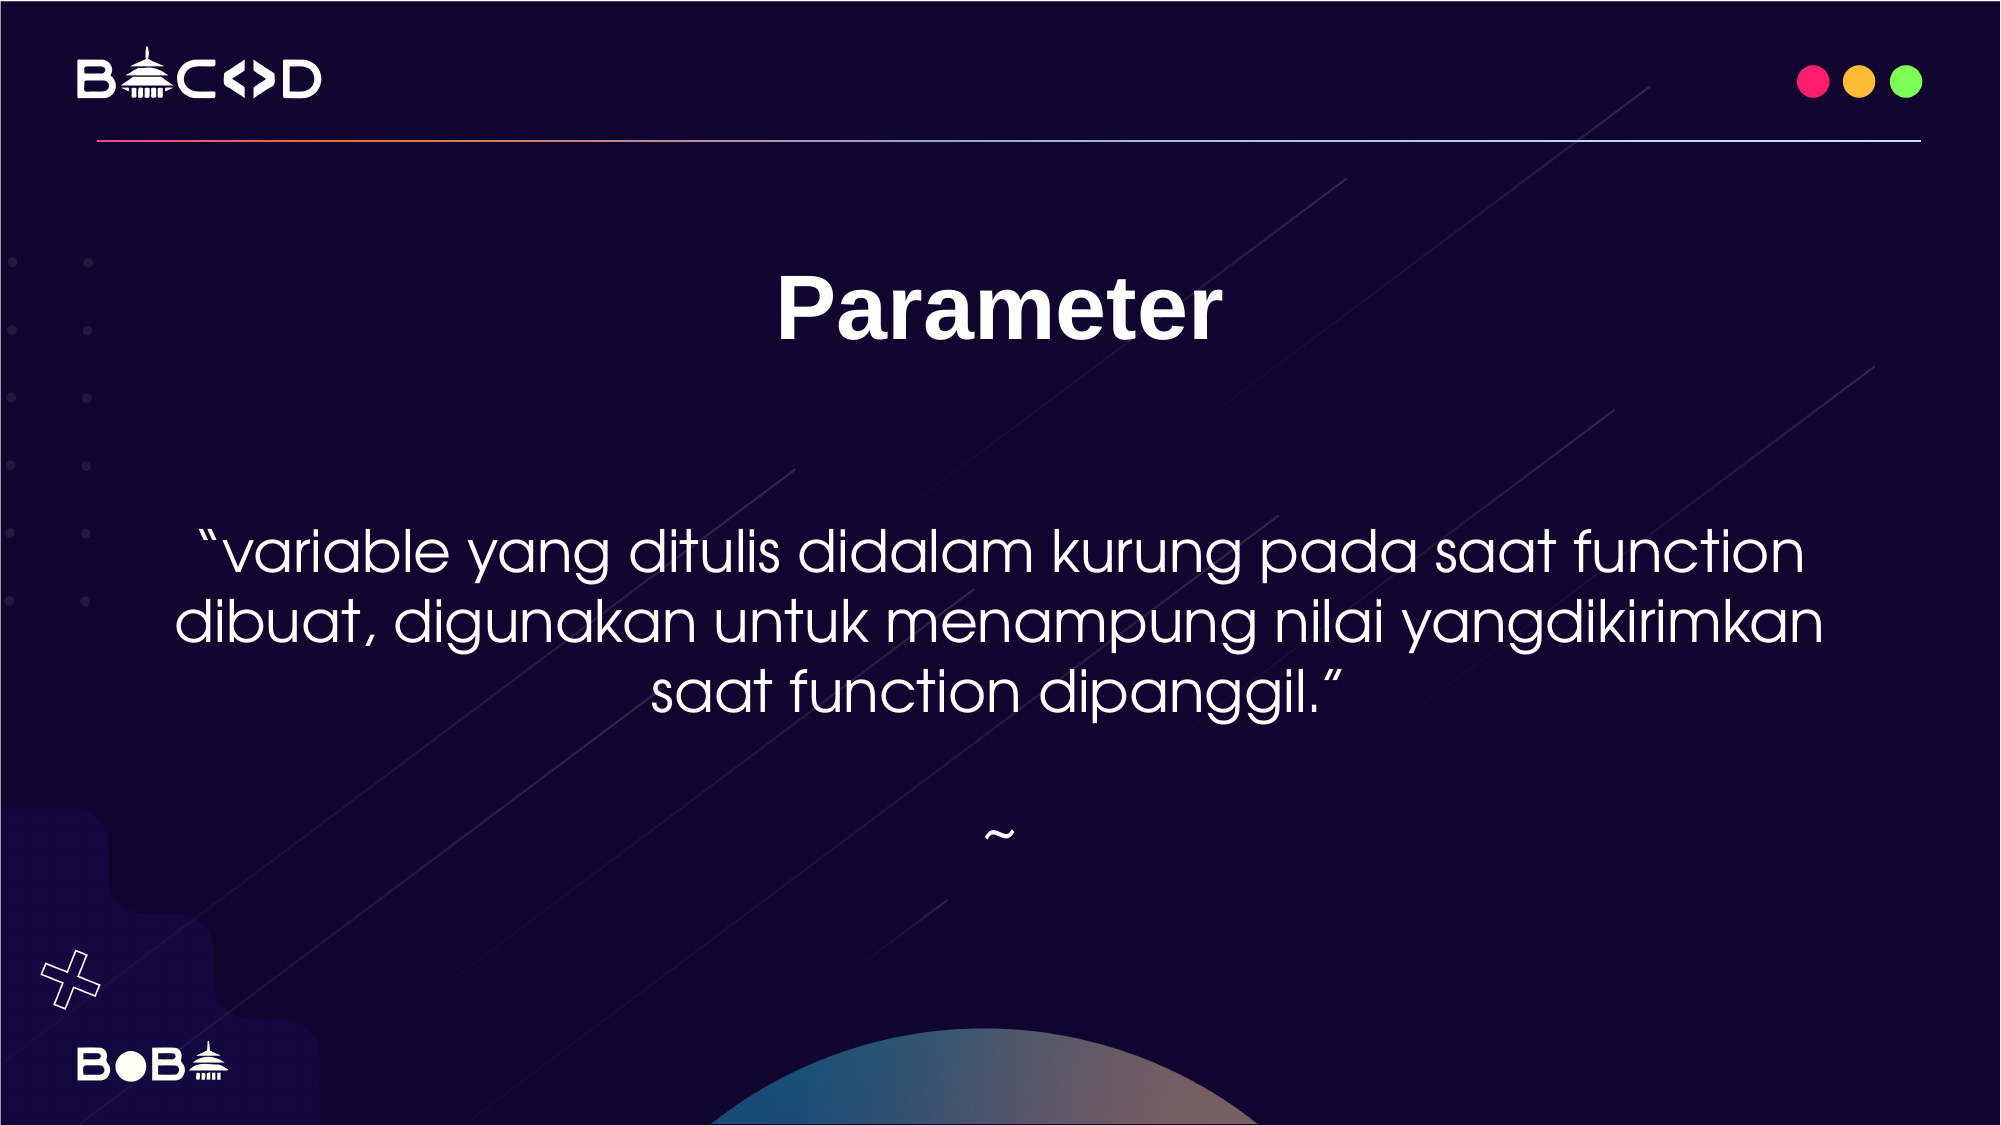

Parameter
“variable yang ditulis didalam kurung pada saat function dibuat, digunakan untuk menampung nilai yangdikirimkan saat function dipanggil.”

~